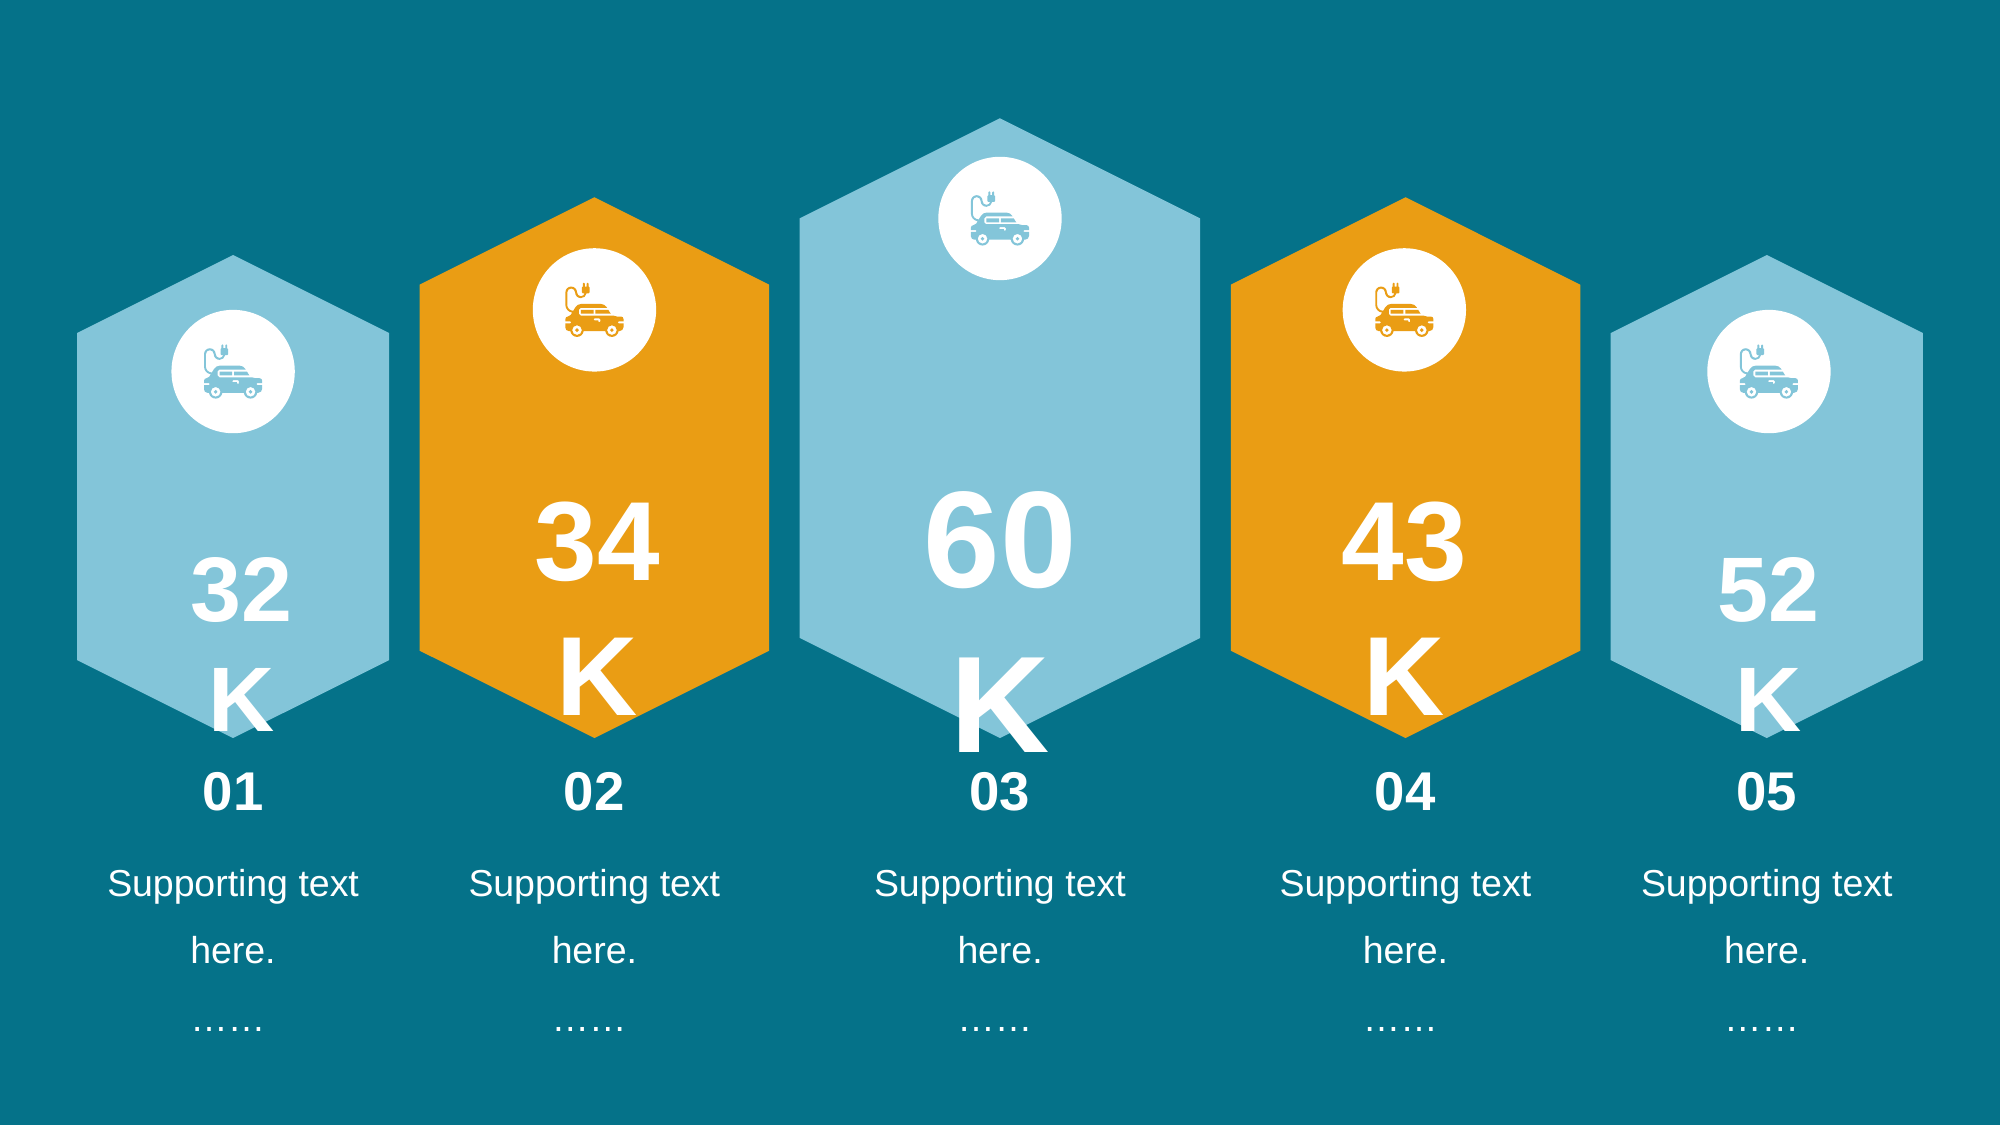

60K
43K
34K
32K
52K
01
Supporting text here.
……
02
Supporting text here.
……
03
Supporting text here.
……
04
Supporting text here.
……
05
Supporting text here.
……